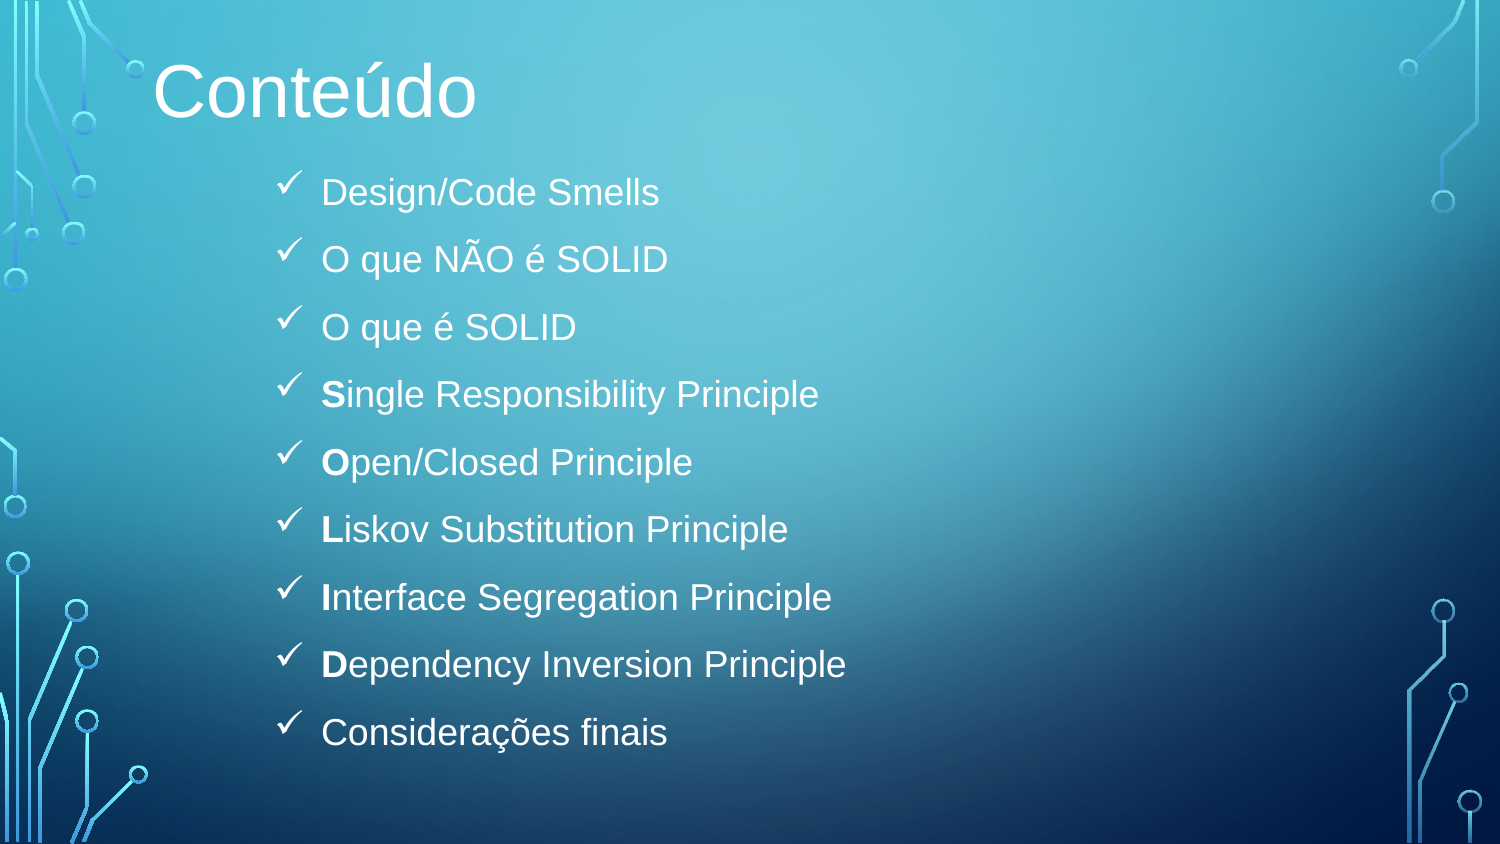

Conteúdo
Design/Code Smells
O que NÃO é SOLID
O que é SOLID
Single Responsibility Principle
Open/Closed Principle
Liskov Substitution Principle
Interface Segregation Principle
Dependency Inversion Principle
Considerações finais